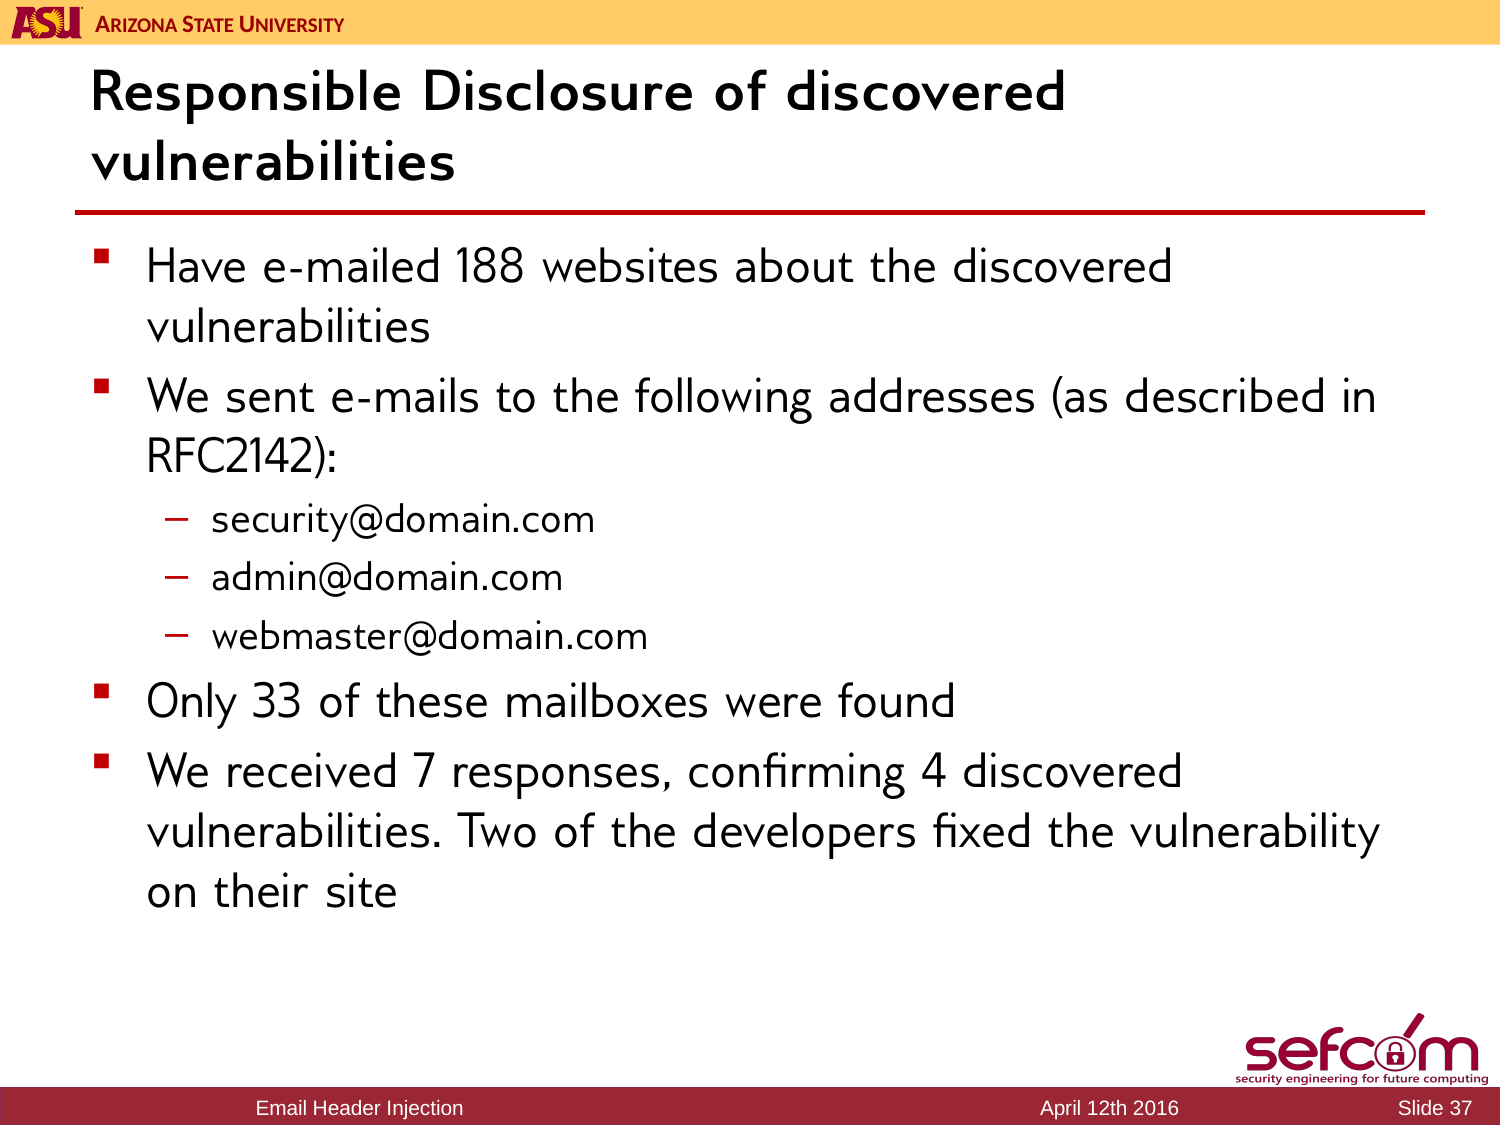

# Responsible Disclosure of discovered vulnerabilities
Have e-mailed 188 websites about the discovered vulnerabilities
We sent e-mails to the following addresses (as described in RFC2142):
security@domain.com
admin@domain.com
webmaster@domain.com
Only 33 of these mailboxes were found
We received 7 responses, confirming 4 discovered vulnerabilities. Two of the developers fixed the vulnerability on their site
Email Header Injection
April 12th 2016
Slide 37